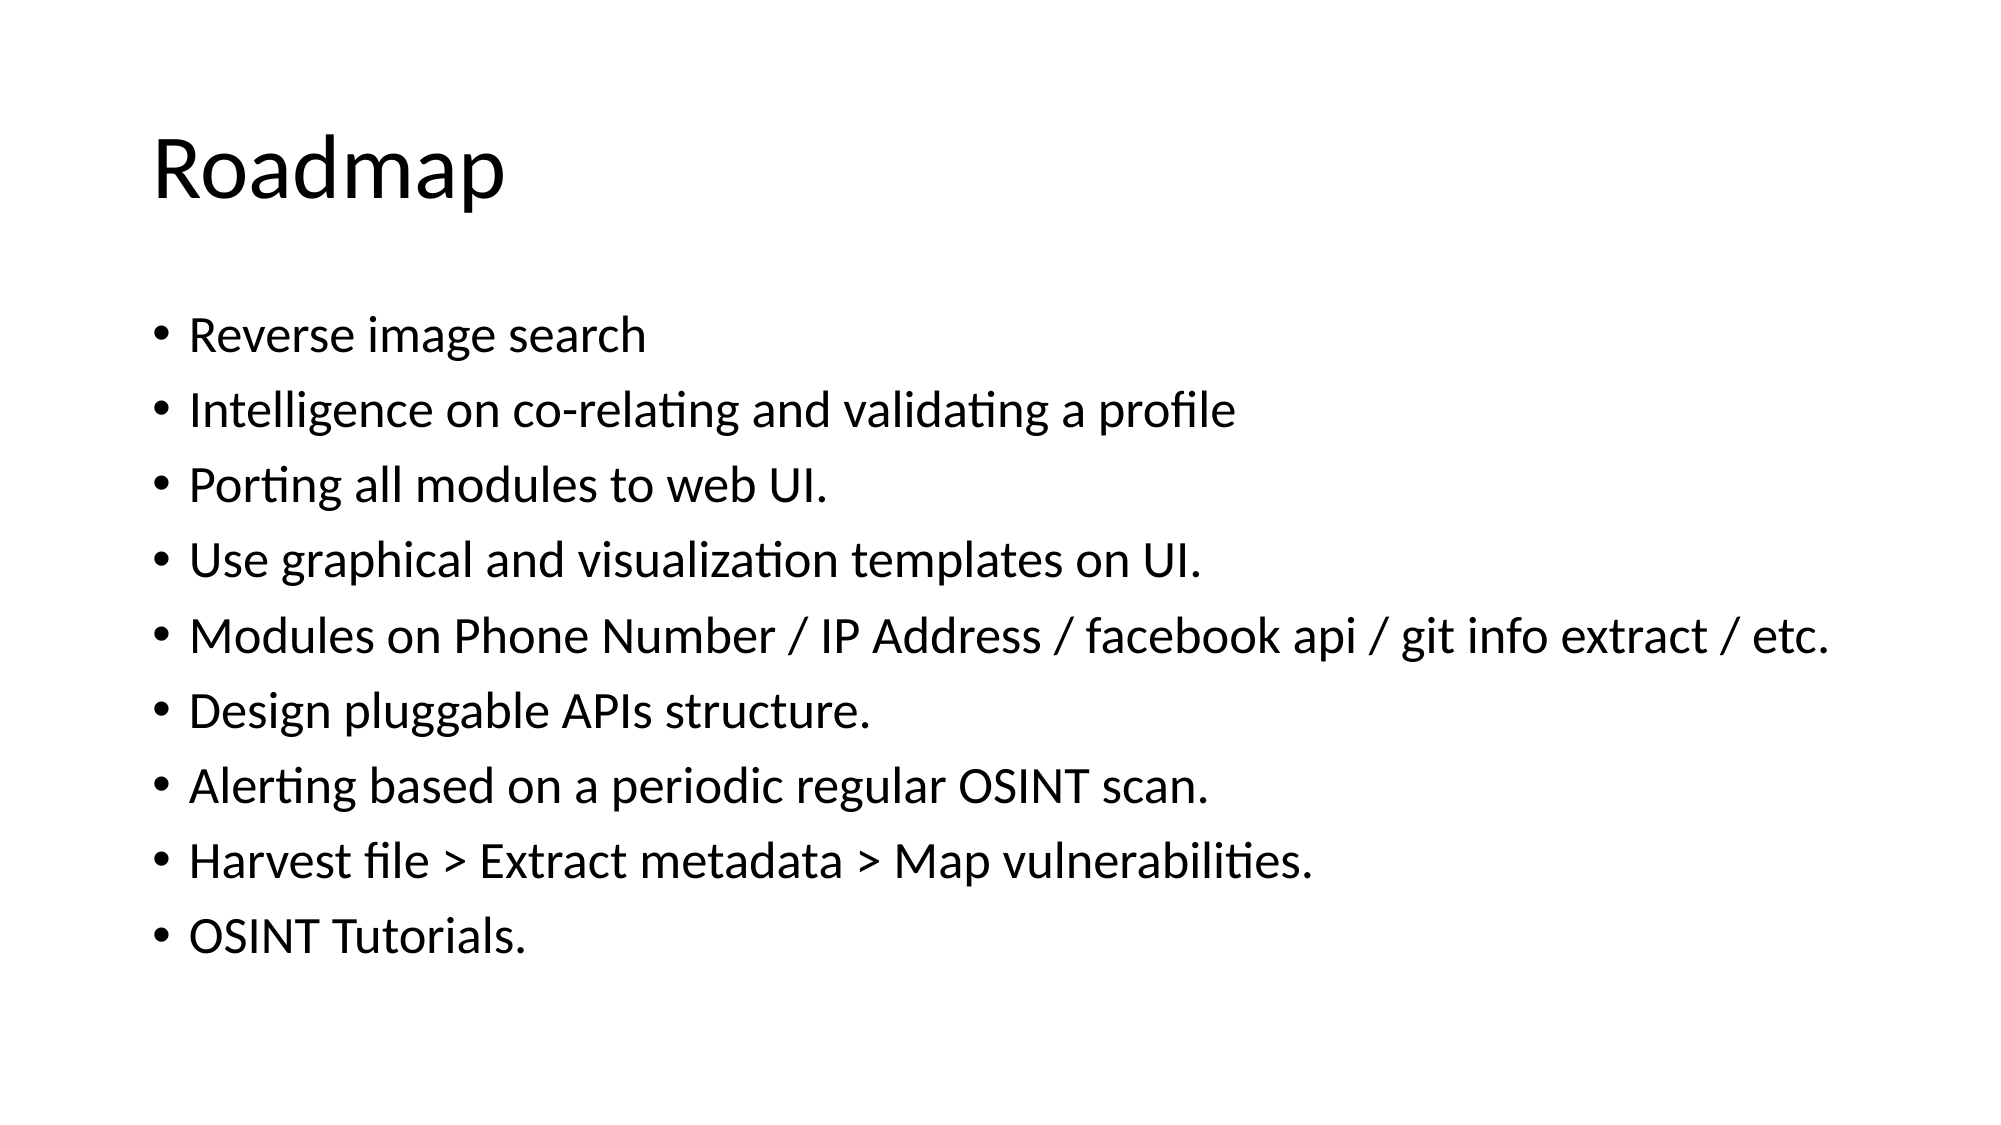

# Roadmap
Reverse image search
Intelligence on co-relating and validating a profile
Porting all modules to web UI.
Use graphical and visualization templates on UI.
Modules on Phone Number / IP Address / facebook api / git info extract / etc.
Design pluggable APIs structure.
Alerting based on a periodic regular OSINT scan.
Harvest file > Extract metadata > Map vulnerabilities.
OSINT Tutorials.